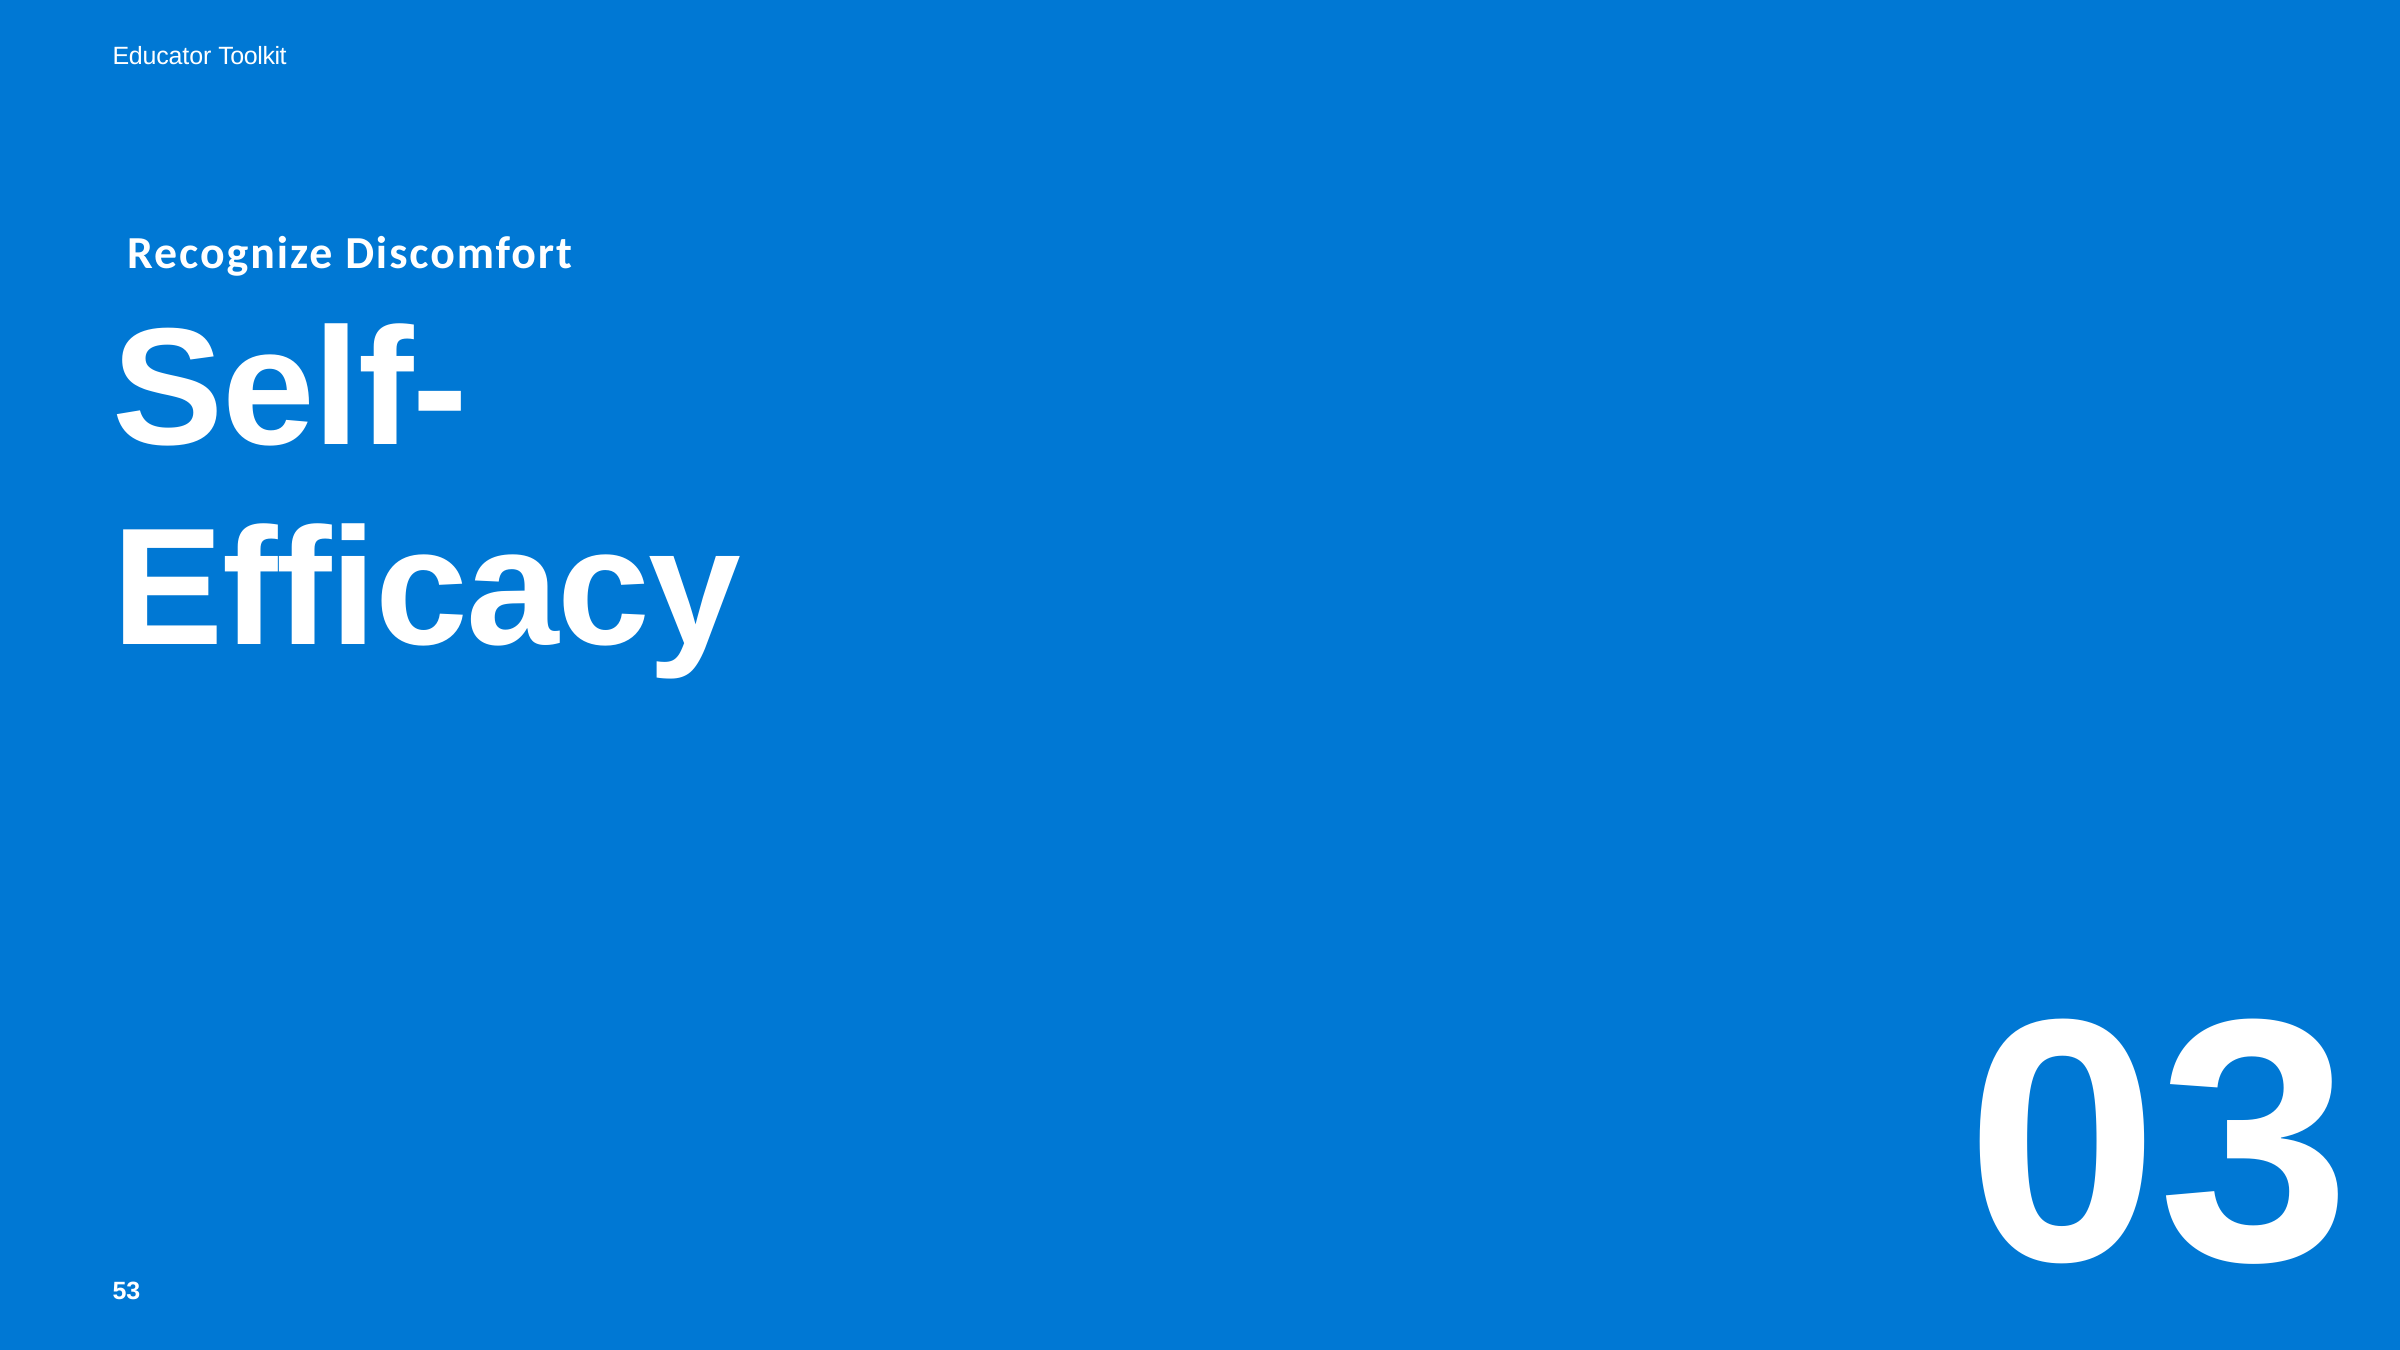

Educator Toolkit
# Recognize Discomfort
Self-Efficacy
03
53